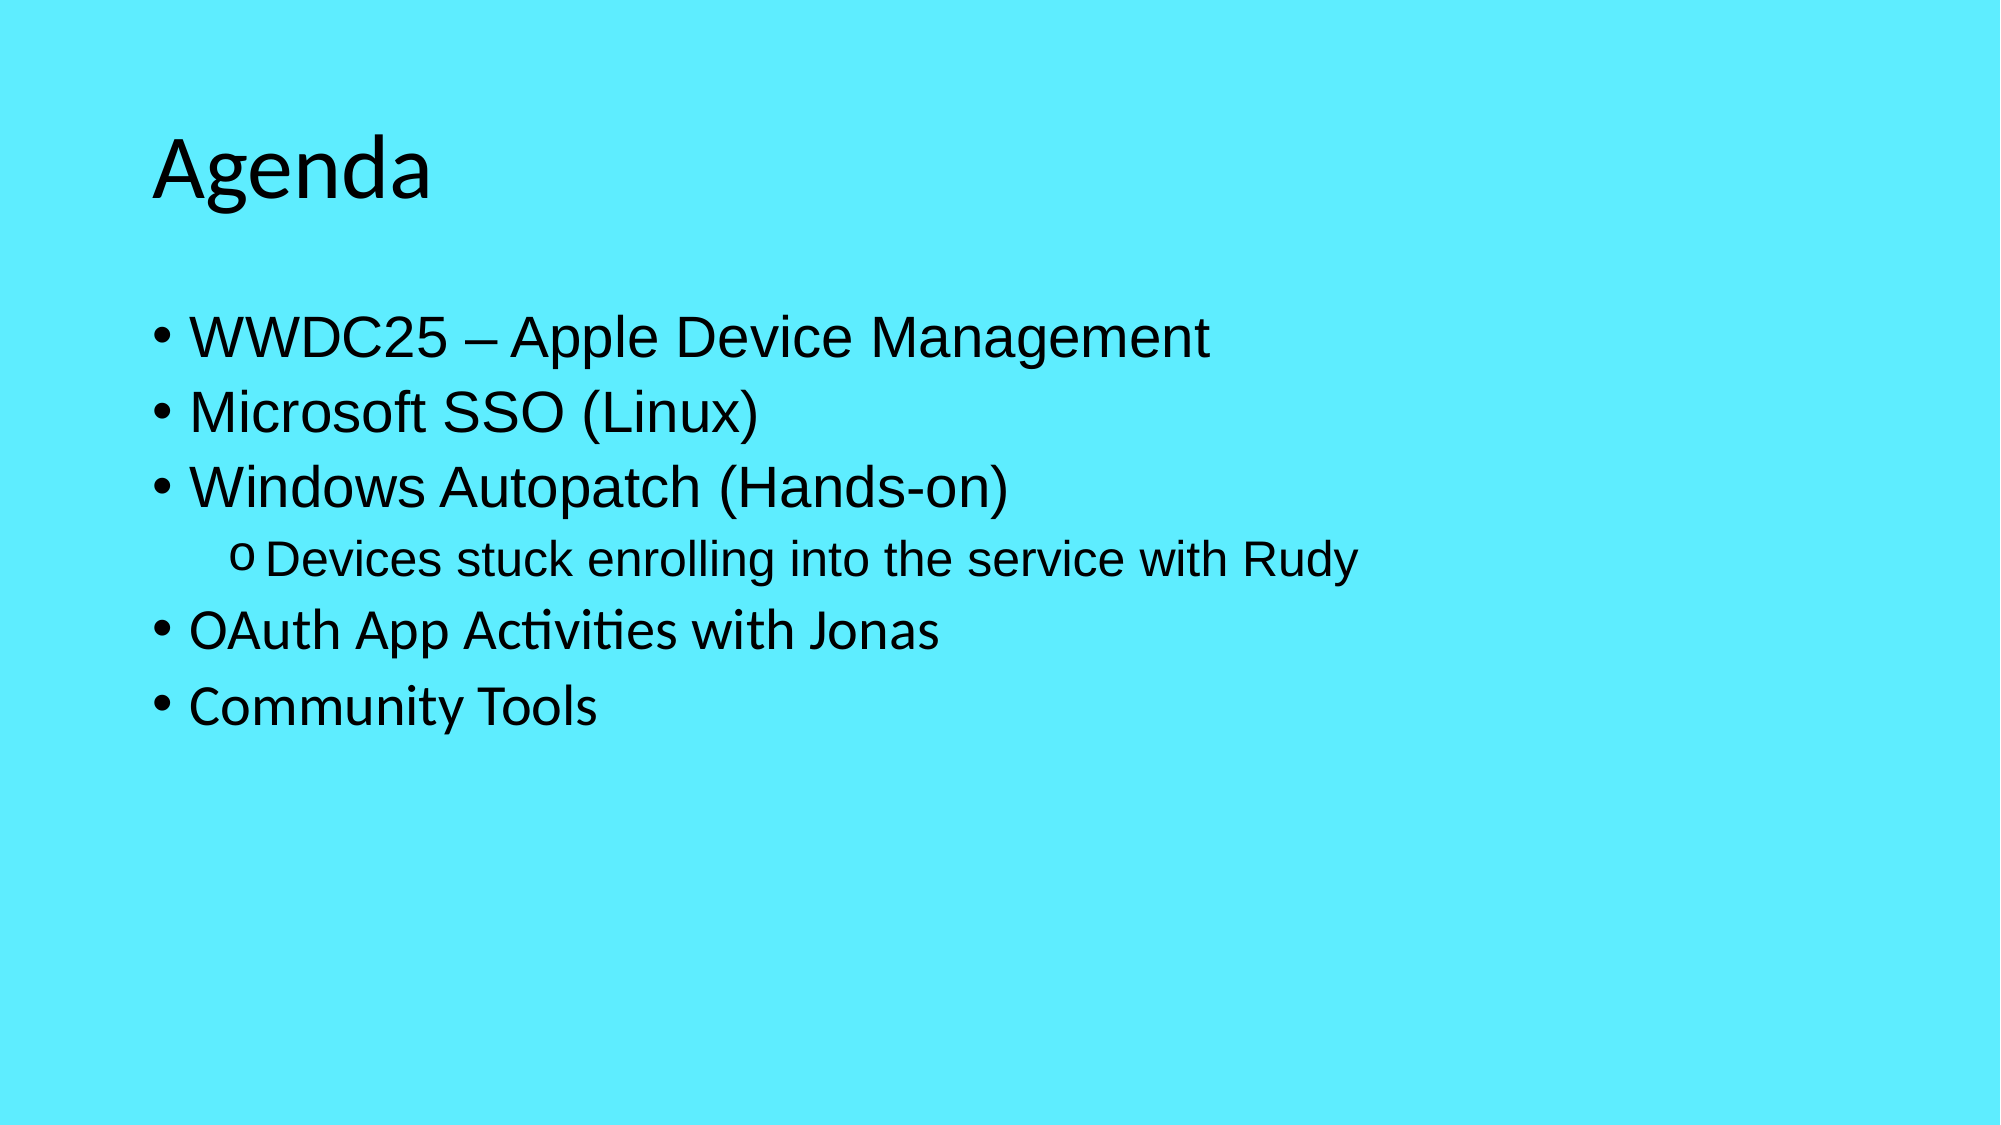

# Agenda
WWDC25 – Apple Device Management
Microsoft SSO (Linux)
Windows Autopatch (Hands-on)
Devices stuck enrolling into the service with Rudy
OAuth App Activities with Jonas
Community Tools